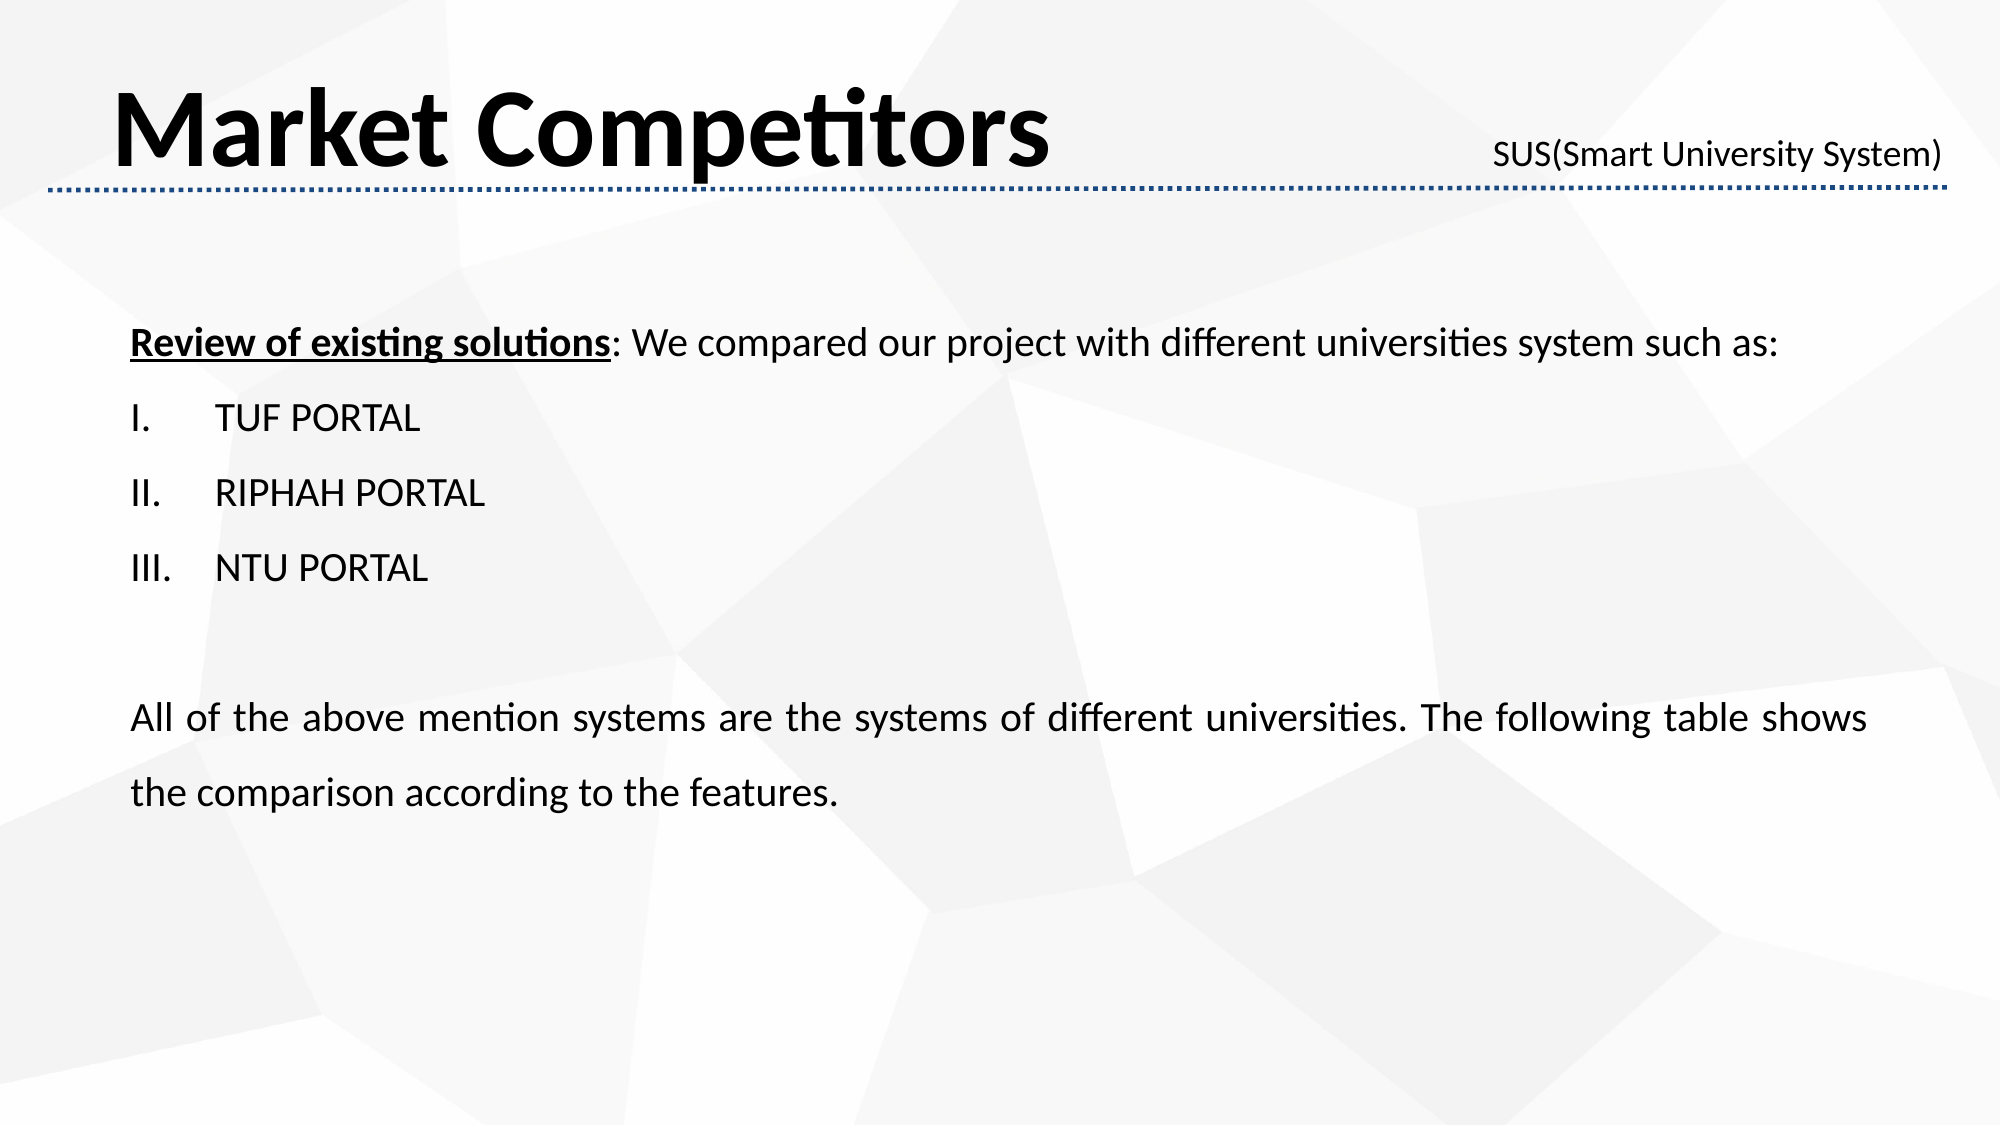

Market Competitors
SUS(Smart University System)
Review of existing solutions: We compared our project with different universities system such as:
TUF PORTAL
RIPHAH PORTAL
NTU PORTAL

All of the above mention systems are the systems of different universities. The following table shows the comparison according to the features.